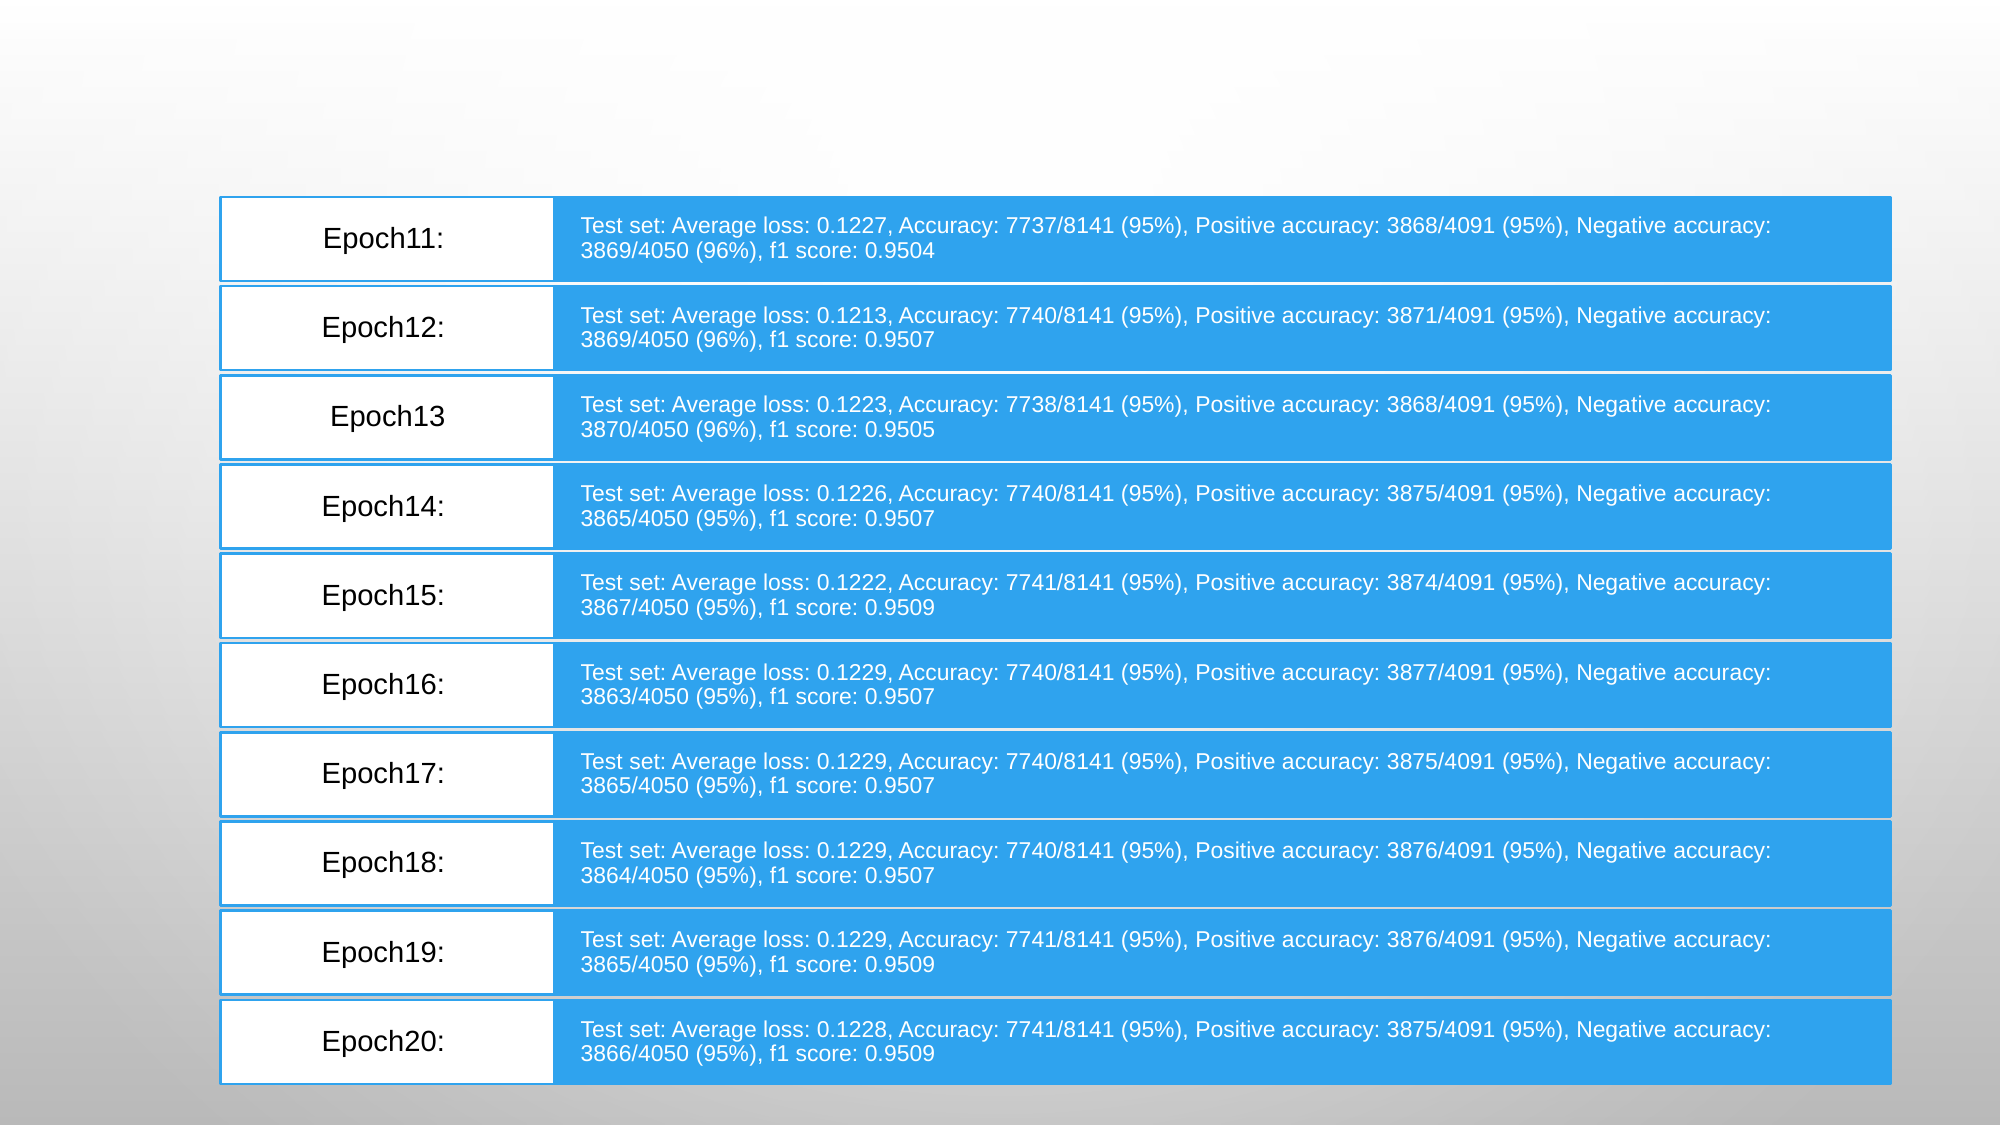

#
Test set: Average loss: 0.1227, Accuracy: 7737/8141 (95%), Positive accuracy: 3868/4091 (95%), Negative accuracy: 3869/4050 (96%), f1 score: 0.9504
Epoch11:
Test set: Average loss: 0.1213, Accuracy: 7740/8141 (95%), Positive accuracy: 3871/4091 (95%), Negative accuracy: 3869/4050 (96%), f1 score: 0.9507
Epoch12:
Test set: Average loss: 0.1223, Accuracy: 7738/8141 (95%), Positive accuracy: 3868/4091 (95%), Negative accuracy: 3870/4050 (96%), f1 score: 0.9505
Epoch13
Test set: Average loss: 0.1226, Accuracy: 7740/8141 (95%), Positive accuracy: 3875/4091 (95%), Negative accuracy: 3865/4050 (95%), f1 score: 0.9507
Epoch14:
Test set: Average loss: 0.1222, Accuracy: 7741/8141 (95%), Positive accuracy: 3874/4091 (95%), Negative accuracy: 3867/4050 (95%), f1 score: 0.9509
Epoch15:
Test set: Average loss: 0.1229, Accuracy: 7740/8141 (95%), Positive accuracy: 3877/4091 (95%), Negative accuracy: 3863/4050 (95%), f1 score: 0.9507
Epoch16:
Test set: Average loss: 0.1229, Accuracy: 7740/8141 (95%), Positive accuracy: 3875/4091 (95%), Negative accuracy: 3865/4050 (95%), f1 score: 0.9507
Epoch17:
Test set: Average loss: 0.1229, Accuracy: 7740/8141 (95%), Positive accuracy: 3876/4091 (95%), Negative accuracy: 3864/4050 (95%), f1 score: 0.9507
Epoch18:
Test set: Average loss: 0.1229, Accuracy: 7741/8141 (95%), Positive accuracy: 3876/4091 (95%), Negative accuracy: 3865/4050 (95%), f1 score: 0.9509
Epoch19:
Test set: Average loss: 0.1228, Accuracy: 7741/8141 (95%), Positive accuracy: 3875/4091 (95%), Negative accuracy: 3866/4050 (95%), f1 score: 0.9509
Epoch20: